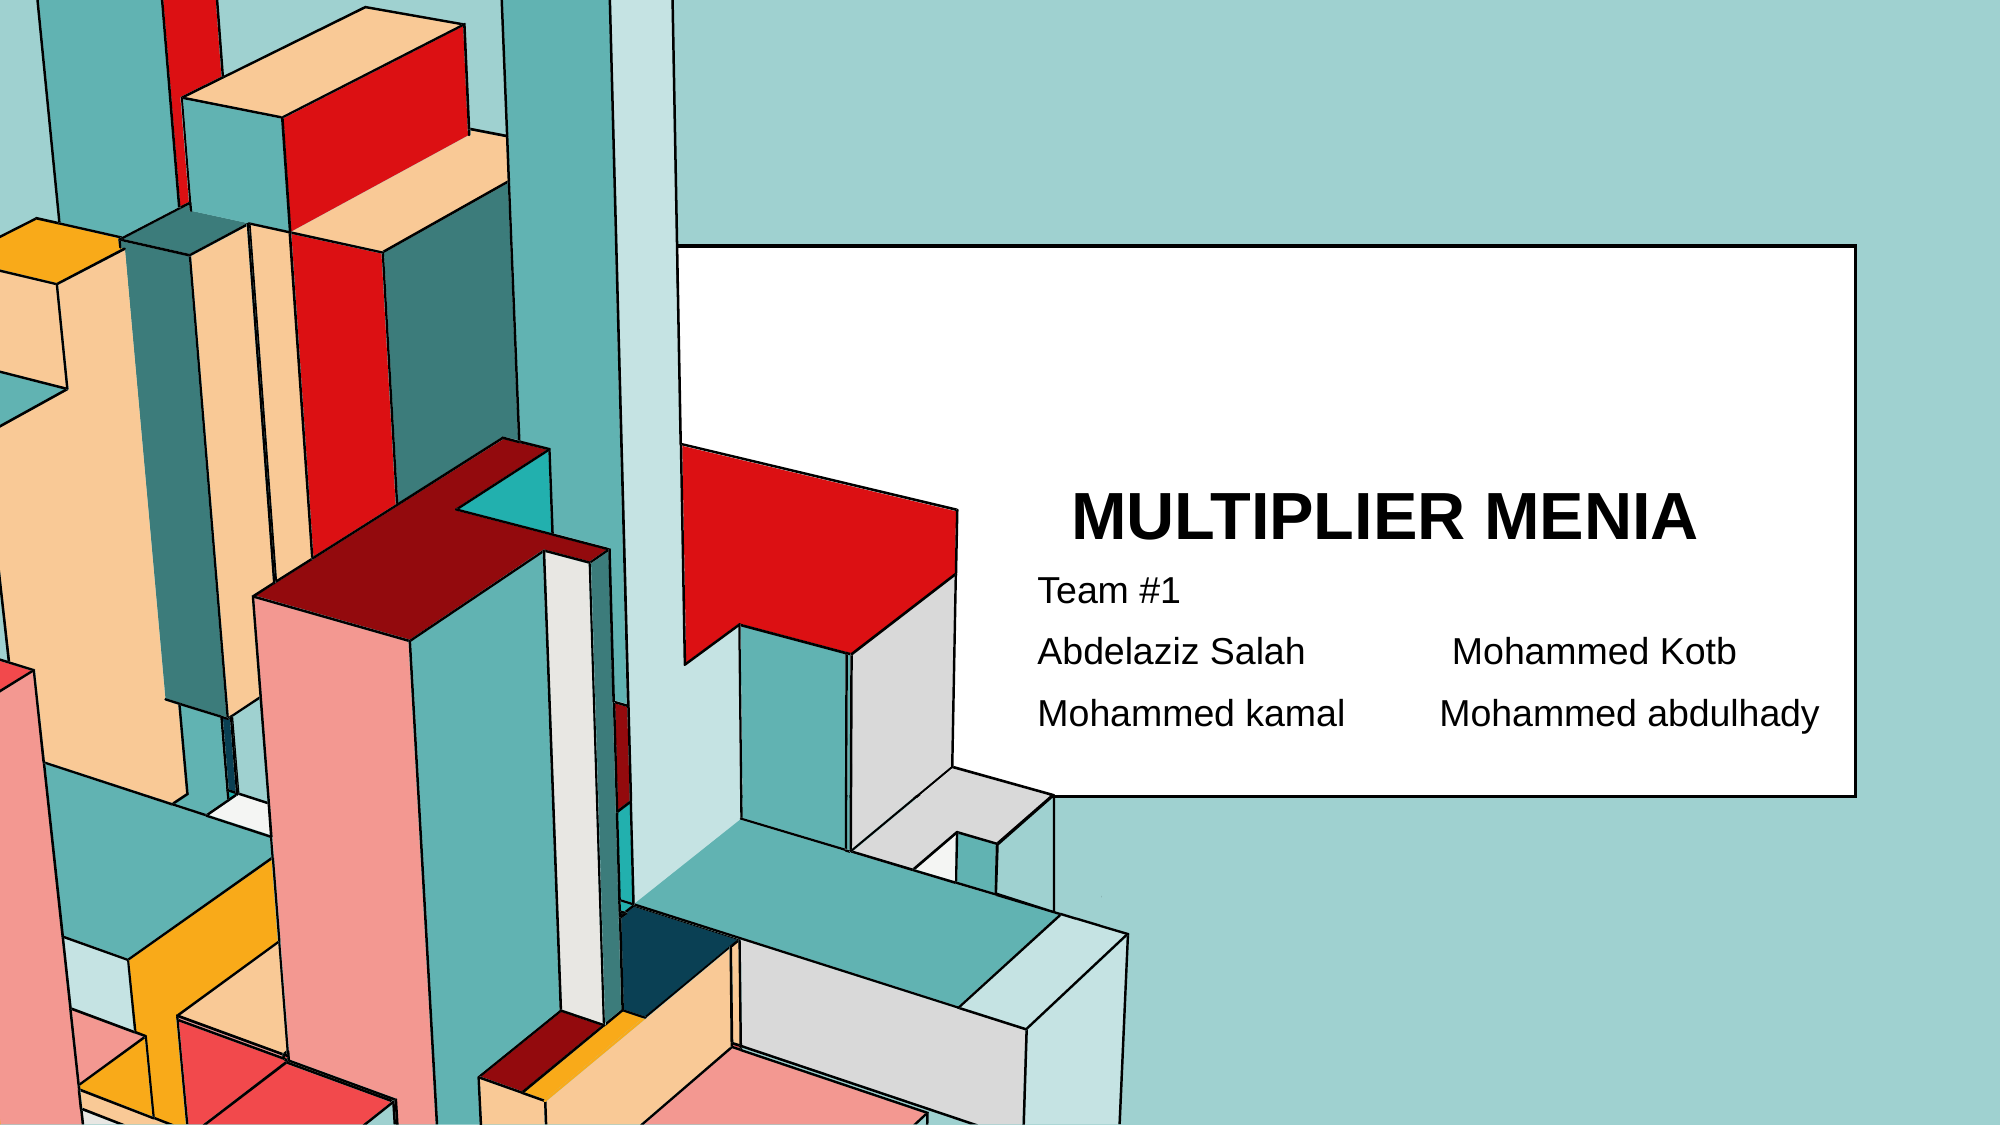

# Multiplier menia
Team #1
Abdelaziz Salah              Mohammed Kotb
Mohammed kamal         Mohammed abdulhady